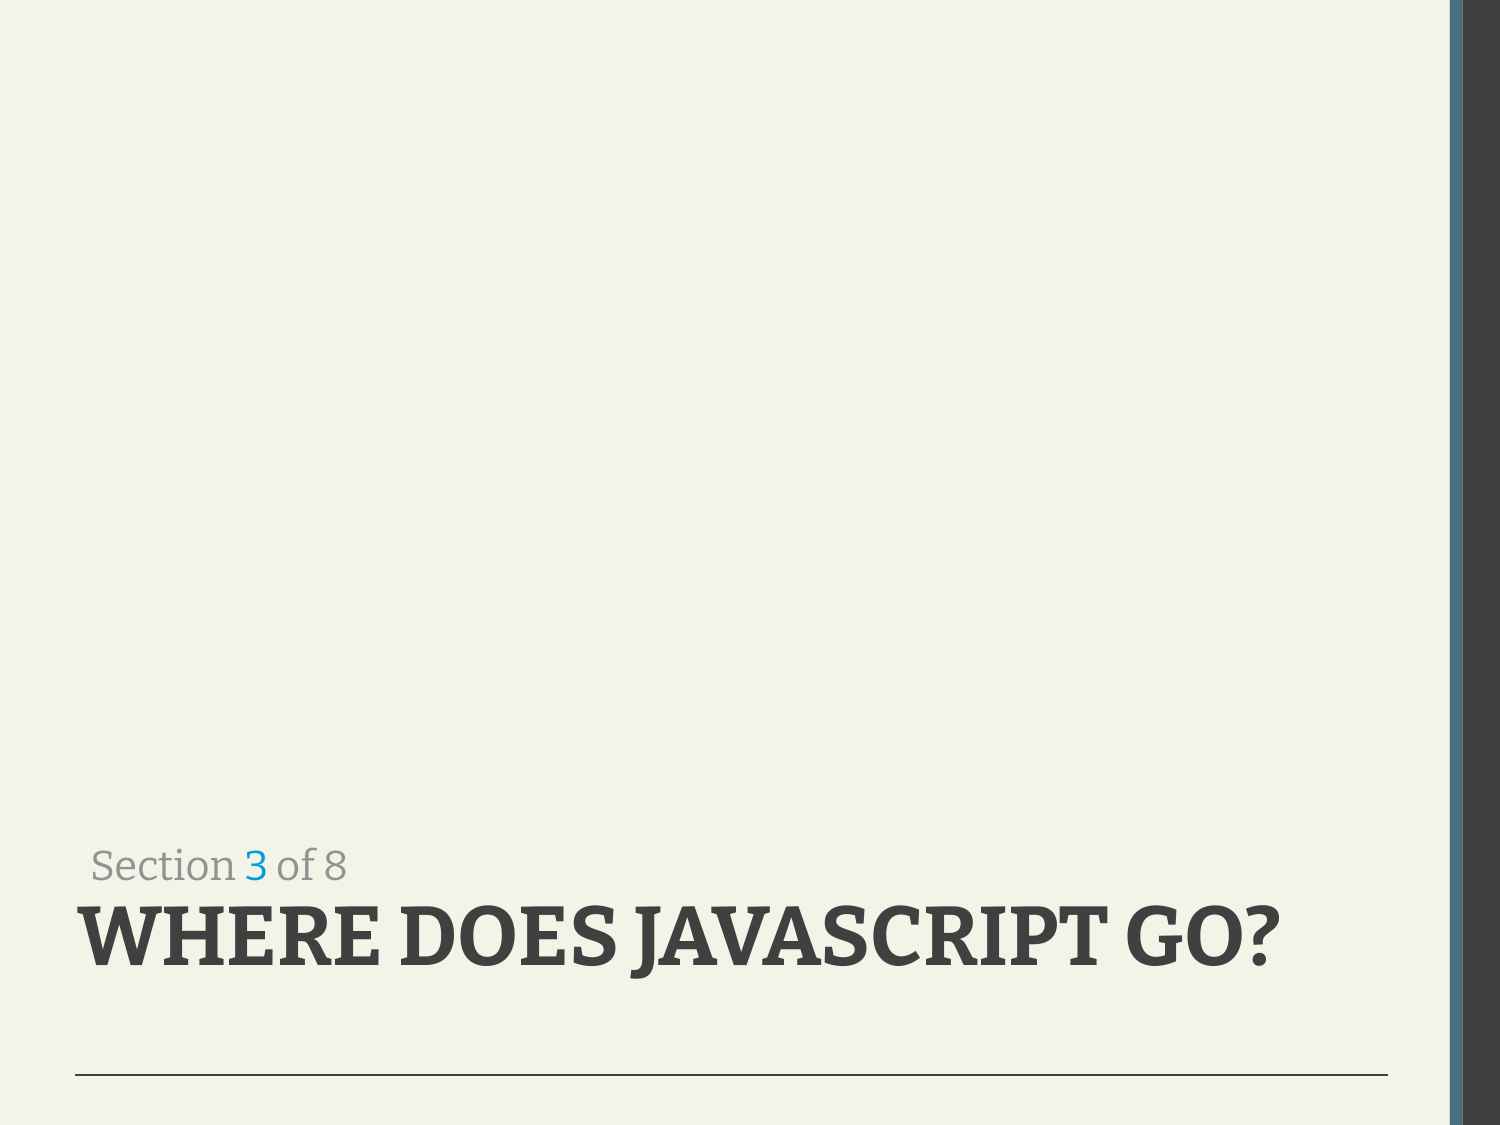

Section 3 of 8
# Where Does Javascript GO?